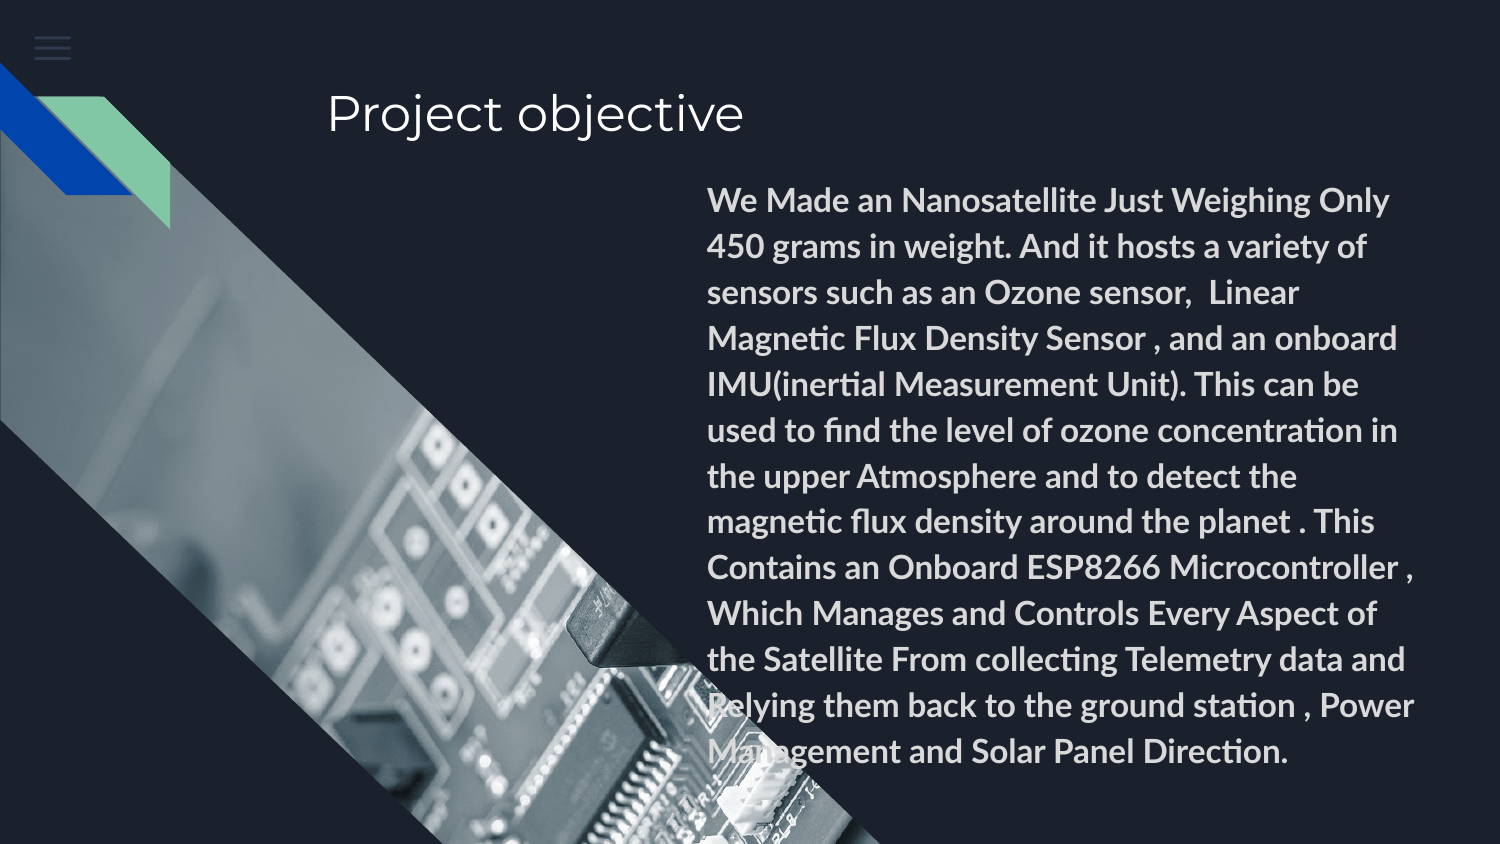

# Project objective
We Made an Nanosatellite Just Weighing Only  450 grams in weight. And it hosts a variety of sensors such as an Ozone sensor,  Linear Magnetic Flux Density Sensor , and an onboard IMU(inertial Measurement Unit). This can be used to find the level of ozone concentration in the upper Atmosphere and to detect the magnetic flux density around the planet . This Contains an Onboard ESP8266 Microcontroller , Which Manages and Controls Every Aspect of the Satellite From collecting Telemetry data and Relying them back to the ground station , Power Management and Solar Panel Direction.